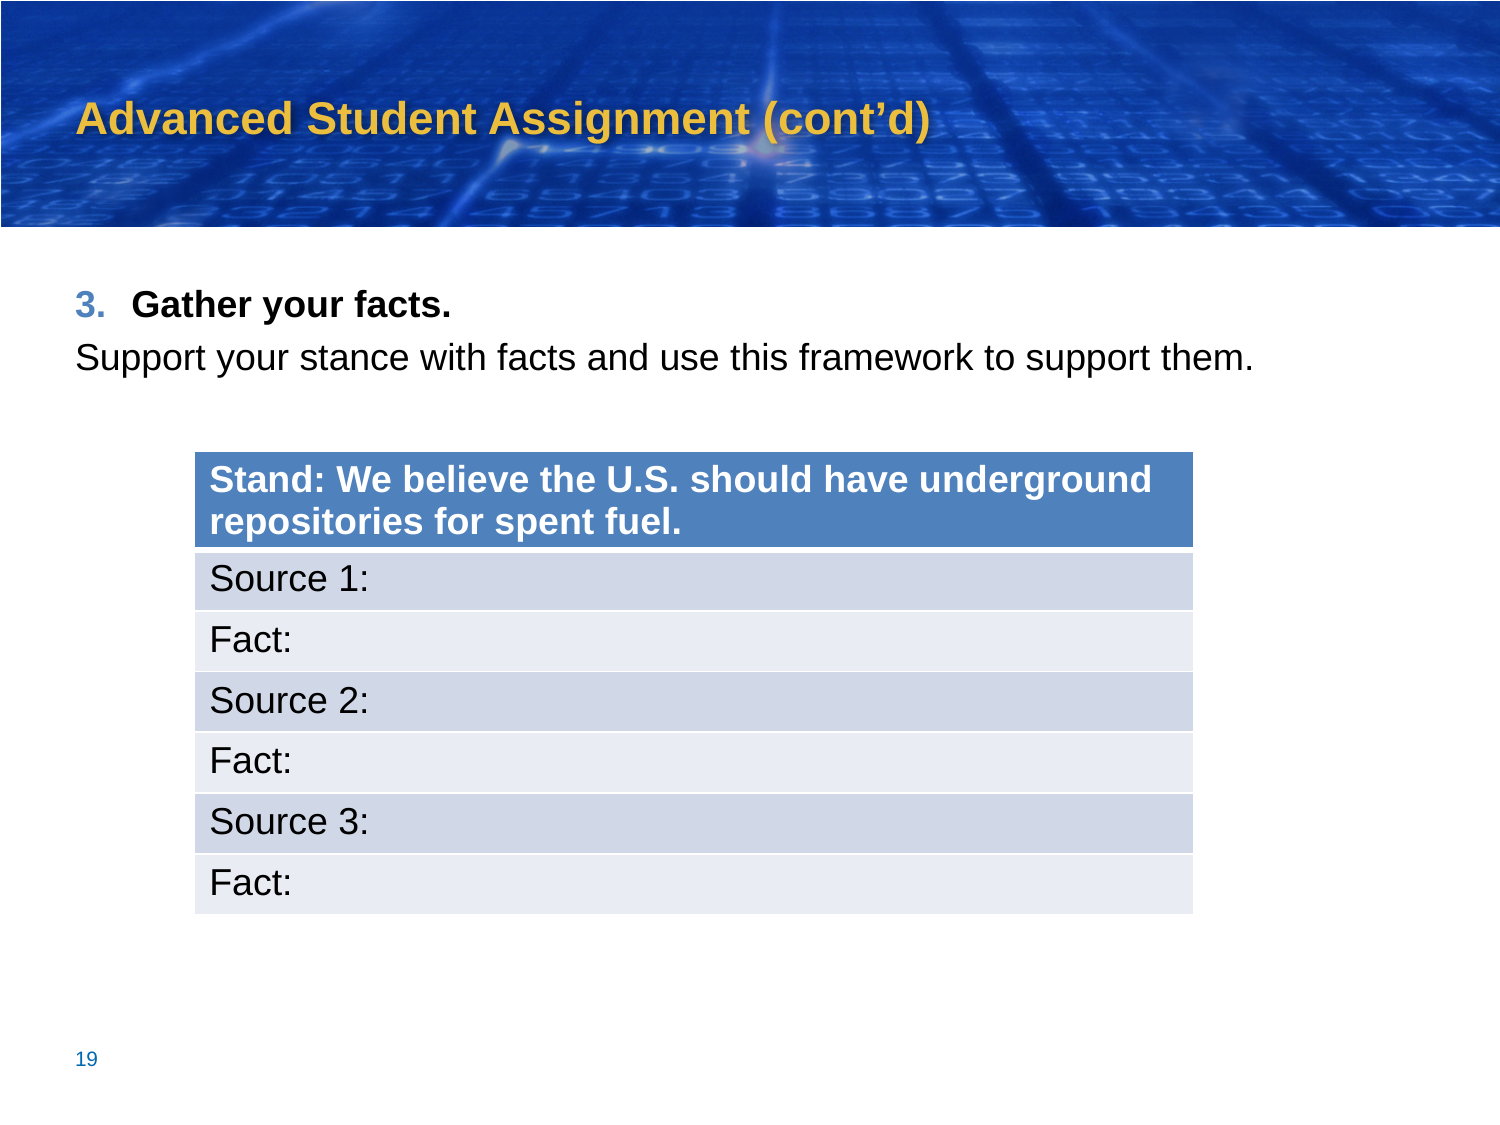

# Advanced Student Assignment (cont’d)
Gather your facts.
Support your stance with facts and use this framework to support them.

| Stand: We believe the U.S. should have underground repositories for spent fuel. |
| --- |
| Source 1: |
| Fact: |
| Source 2: |
| Fact: |
| Source 3: |
| Fact: |
19